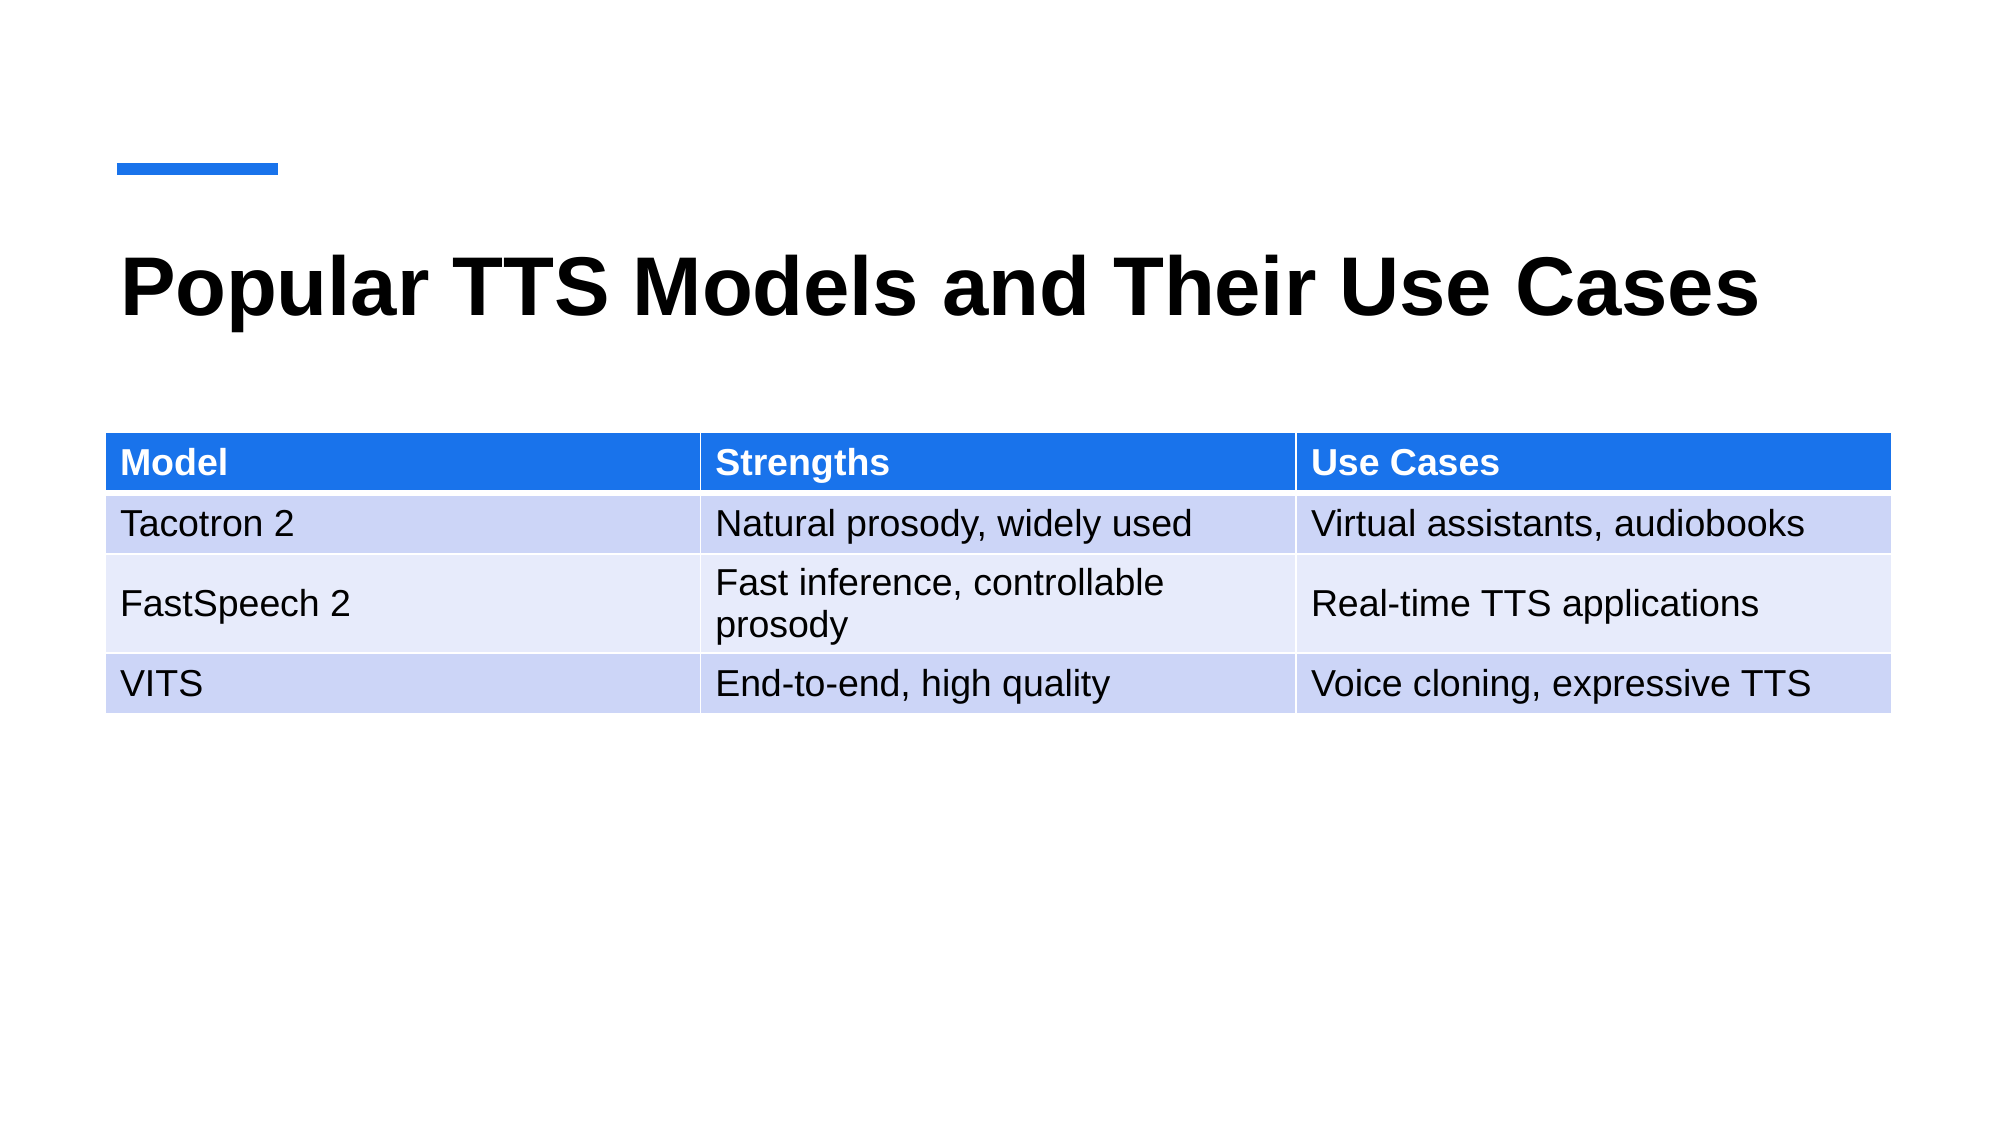

# Popular TTS Models and Their Use Cases
| Model | Strengths | Use Cases |
| --- | --- | --- |
| Tacotron 2 | Natural prosody, widely used | Virtual assistants, audiobooks |
| FastSpeech 2 | Fast inference, controllable prosody | Real-time TTS applications |
| VITS | End-to-end, high quality | Voice cloning, expressive TTS |